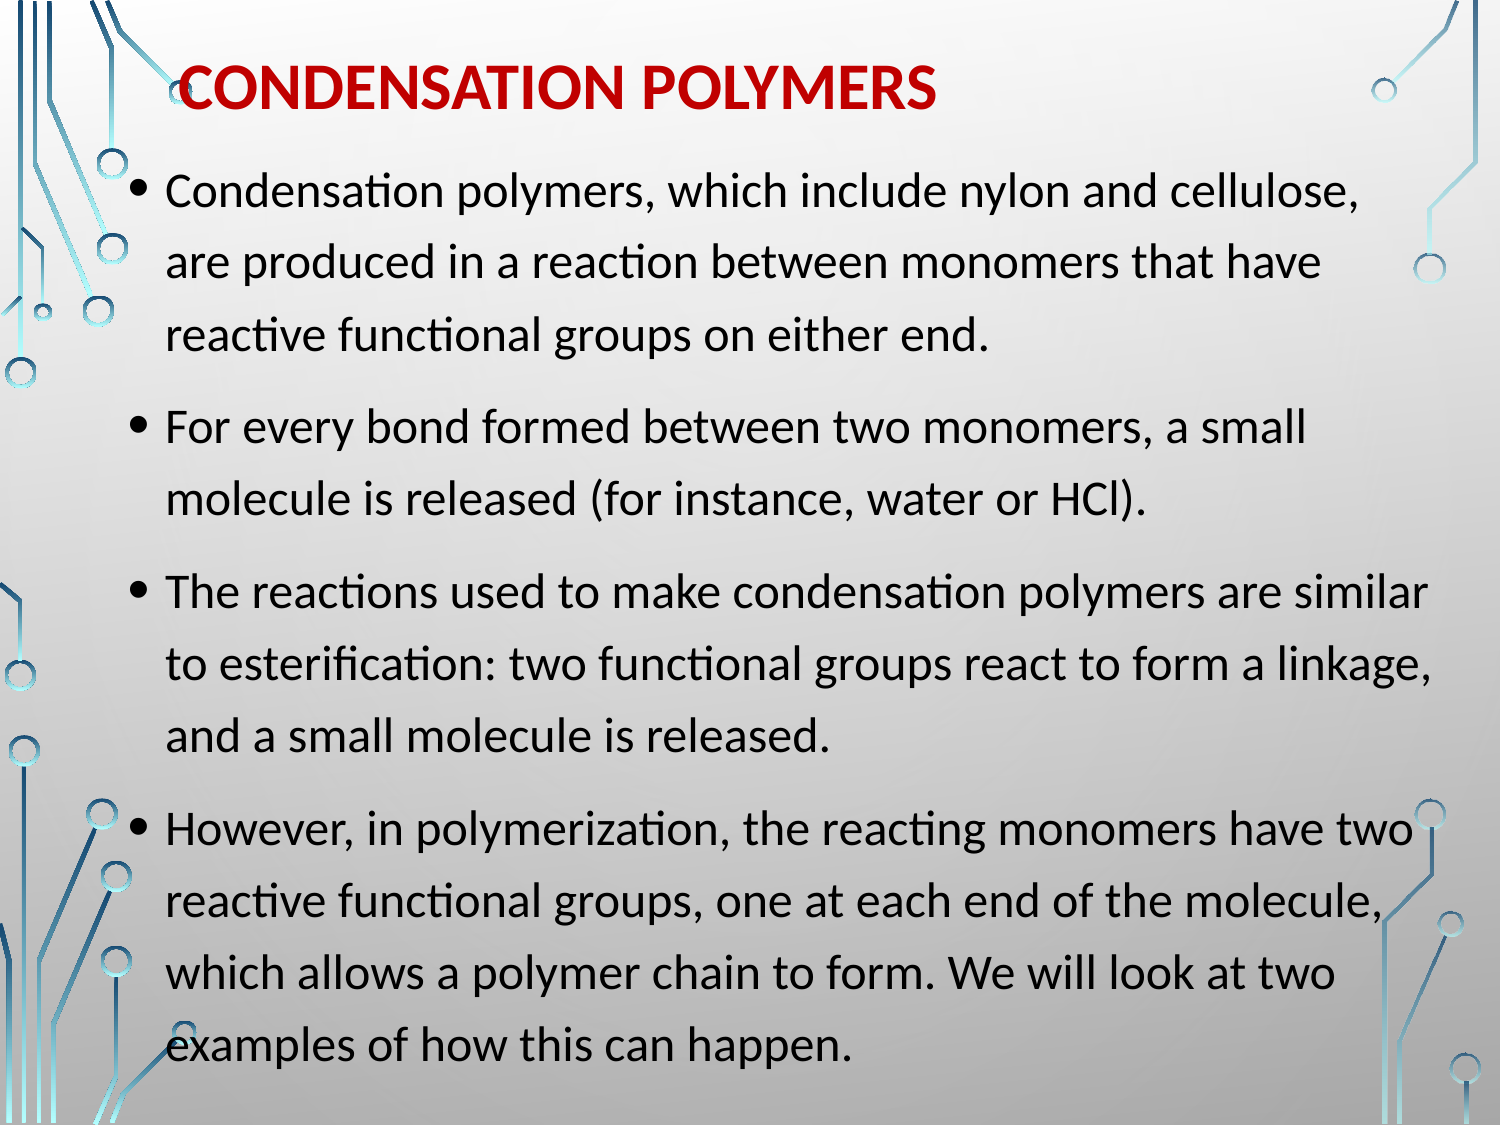

# Condensation polymers
Condensation polymers, which include nylon and cellulose, are produced in a reaction between monomers that have reactive functional groups on either end.
For every bond formed between two monomers, a small molecule is released (for instance, water or HCl).
The reactions used to make condensation polymers are similar to esterification: two functional groups react to form a linkage, and a small molecule is released.
However, in polymerization, the reacting monomers have two reactive functional groups, one at each end of the molecule, which allows a polymer chain to form. We will look at two examples of how this can happen.